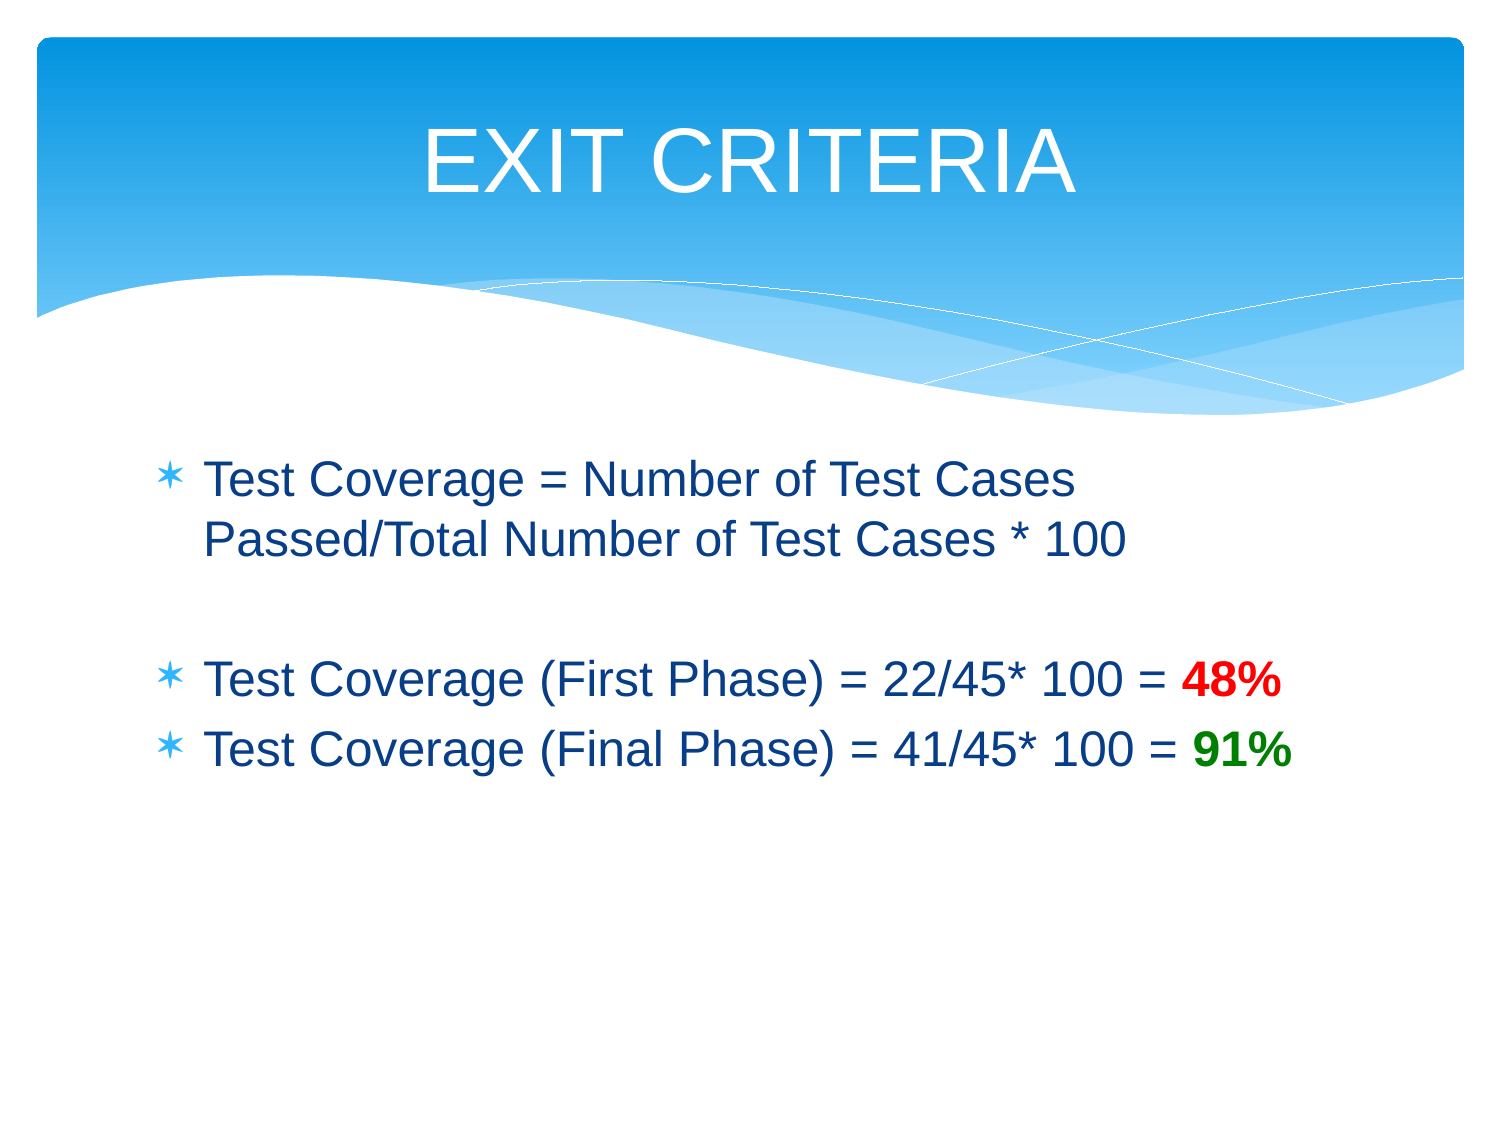

# EXIT CRITERIA
Test Coverage = Number of Test Cases Passed/Total Number of Test Cases * 100

Test Coverage (First Phase) = 22/45* 100 = 48%
Test Coverage (Final Phase) = 41/45* 100 = 91%